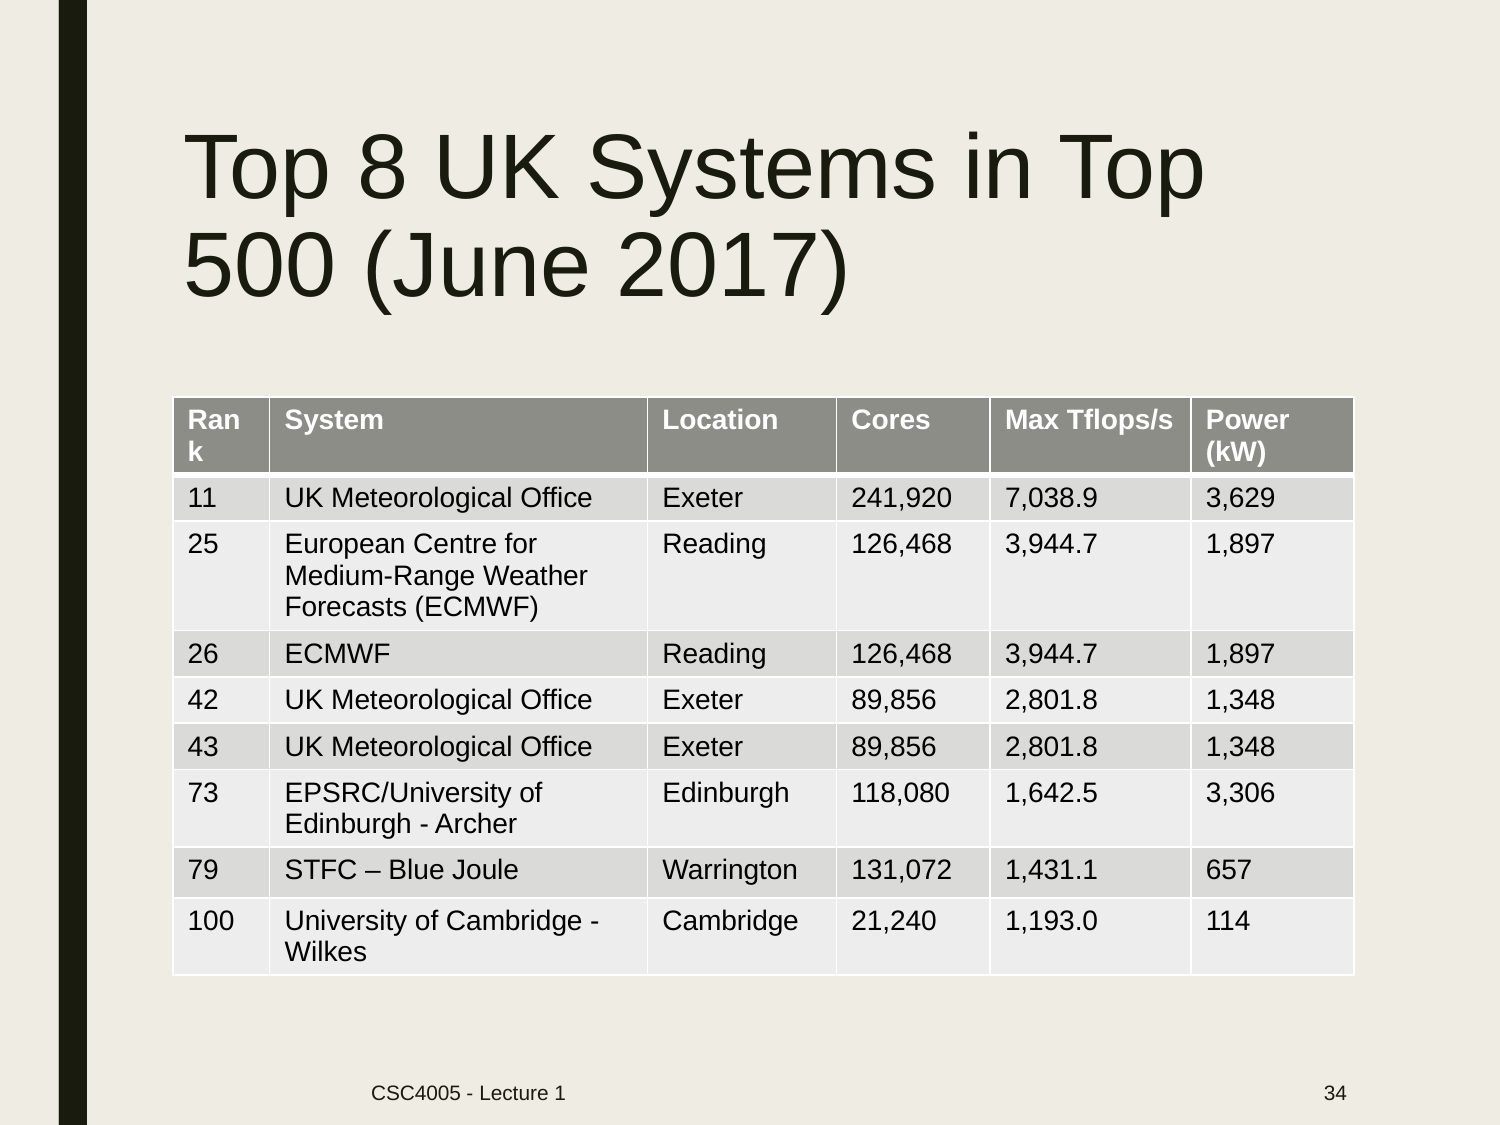

# Top 8 UK Systems in Top 500 (June 2017)
| Rank | System | Location | Cores | Max Tflops/s | Power (kW) |
| --- | --- | --- | --- | --- | --- |
| 11 | UK Meteorological Office | Exeter | 241,920 | 7,038.9 | 3,629 |
| 25 | European Centre for Medium-Range Weather Forecasts (ECMWF) | Reading | 126,468 | 3,944.7 | 1,897 |
| 26 | ECMWF | Reading | 126,468 | 3,944.7 | 1,897 |
| 42 | UK Meteorological Office | Exeter | 89,856 | 2,801.8 | 1,348 |
| 43 | UK Meteorological Office | Exeter | 89,856 | 2,801.8 | 1,348 |
| 73 | EPSRC/University of Edinburgh - Archer | Edinburgh | 118,080 | 1,642.5 | 3,306 |
| 79 | STFC – Blue Joule | Warrington | 131,072 | 1,431.1 | 657 |
| 100 | University of Cambridge - Wilkes | Cambridge | 21,240 | 1,193.0 | 114 |
CSC4005 - Lecture 1
34